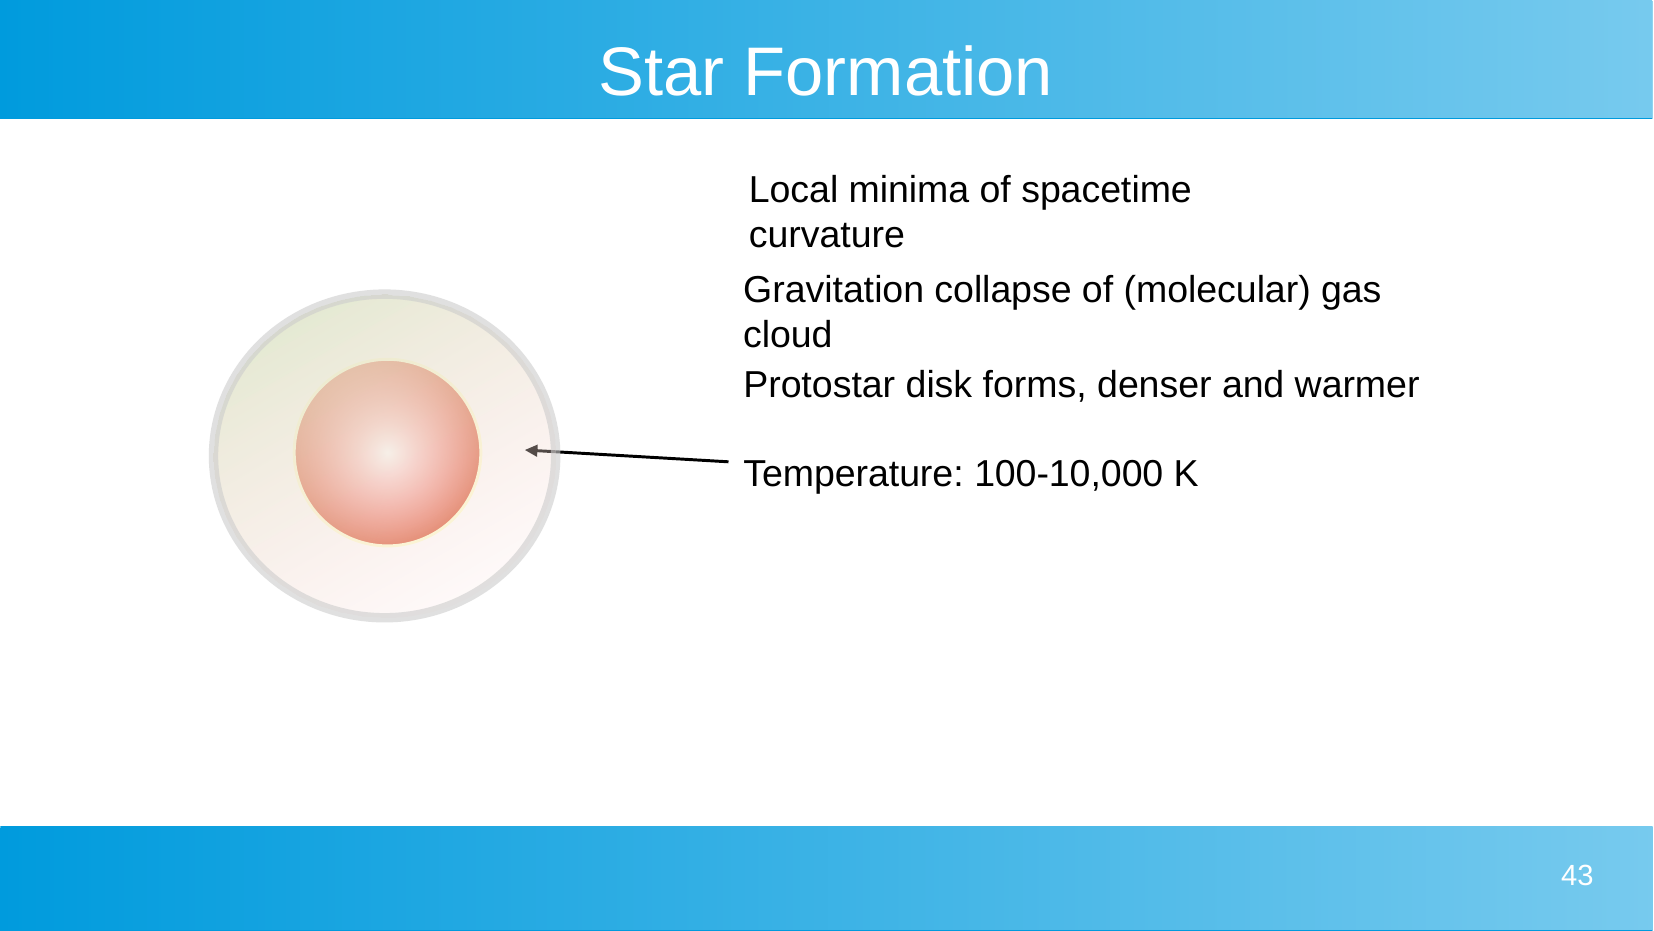

43
# Star Formation
Local minima of spacetime curvature
Gravitation collapse of (molecular) gas cloud

Protostar disk forms, denser and warmer

Temperature: 100-10,000 K